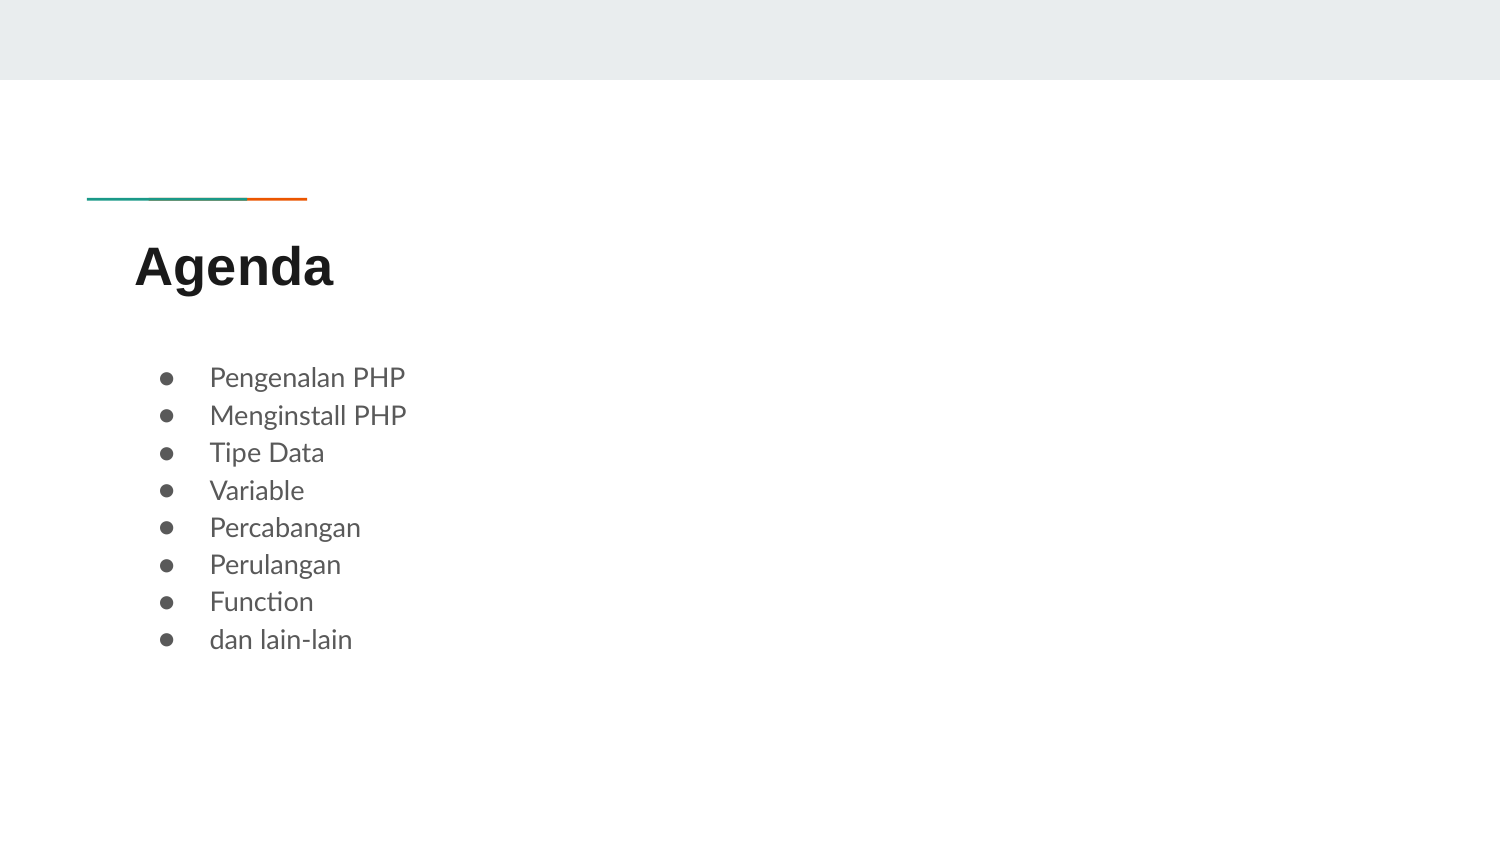

# Agenda
Pengenalan PHP
Menginstall PHP
Tipe Data
Variable
Percabangan
Perulangan
Function
dan lain-lain